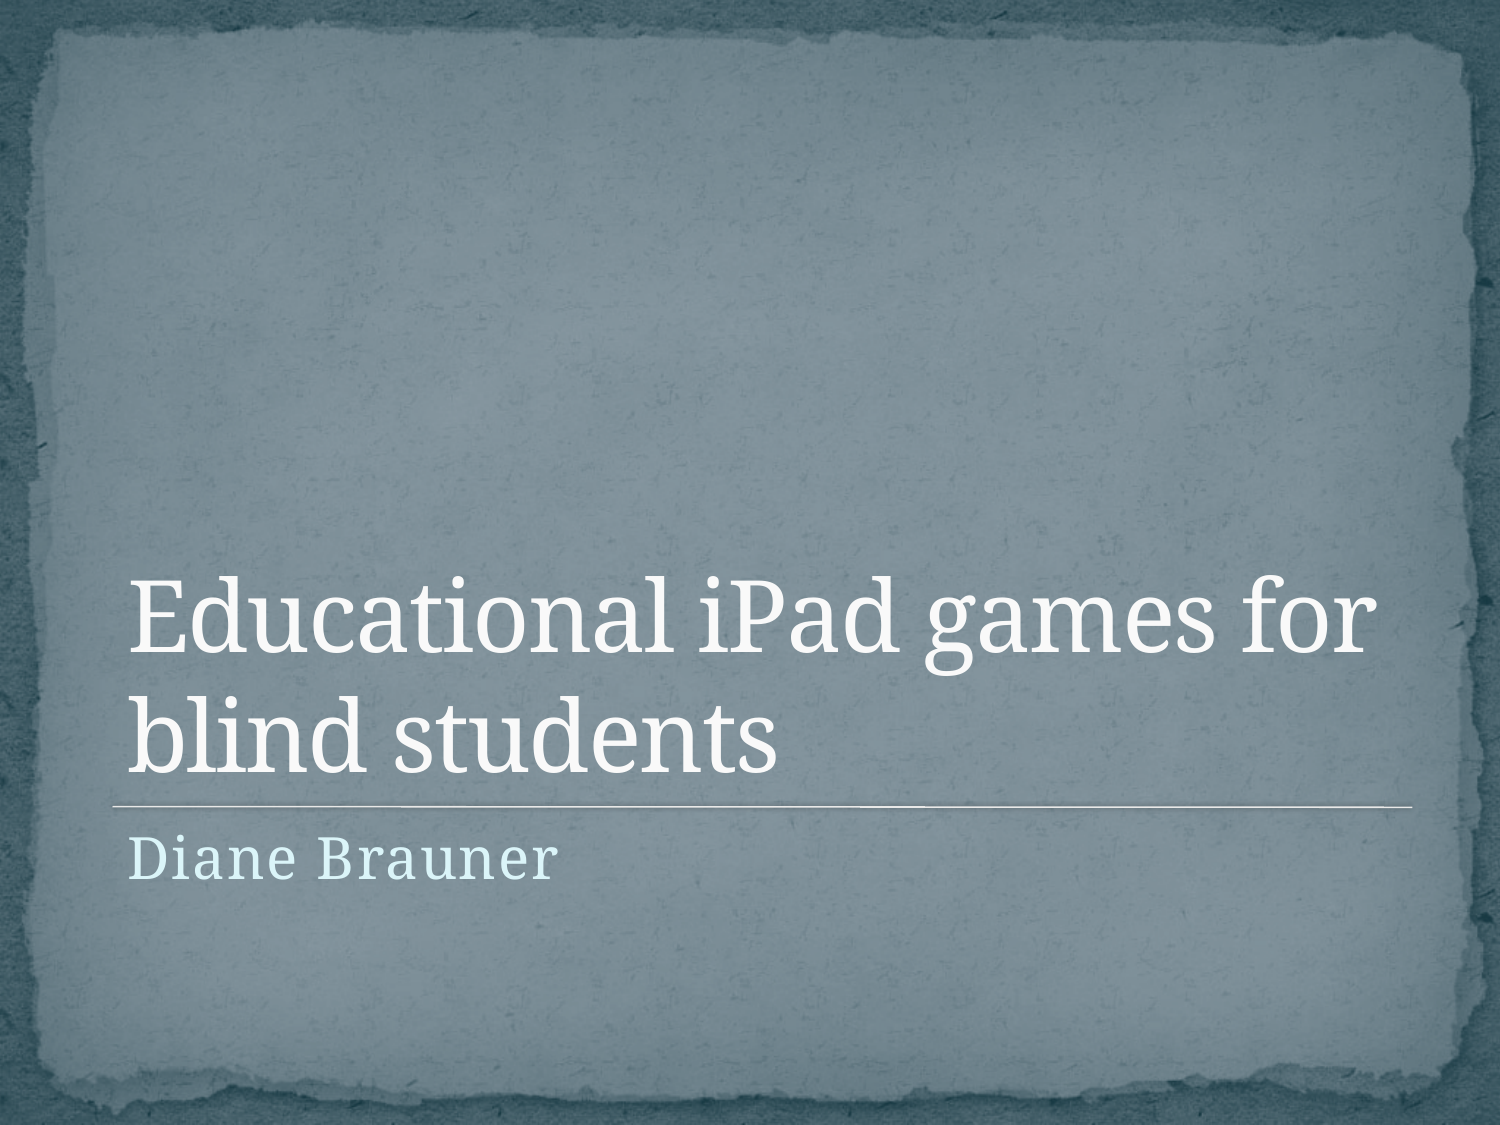

# Educational iPad games for blind students
Diane Brauner